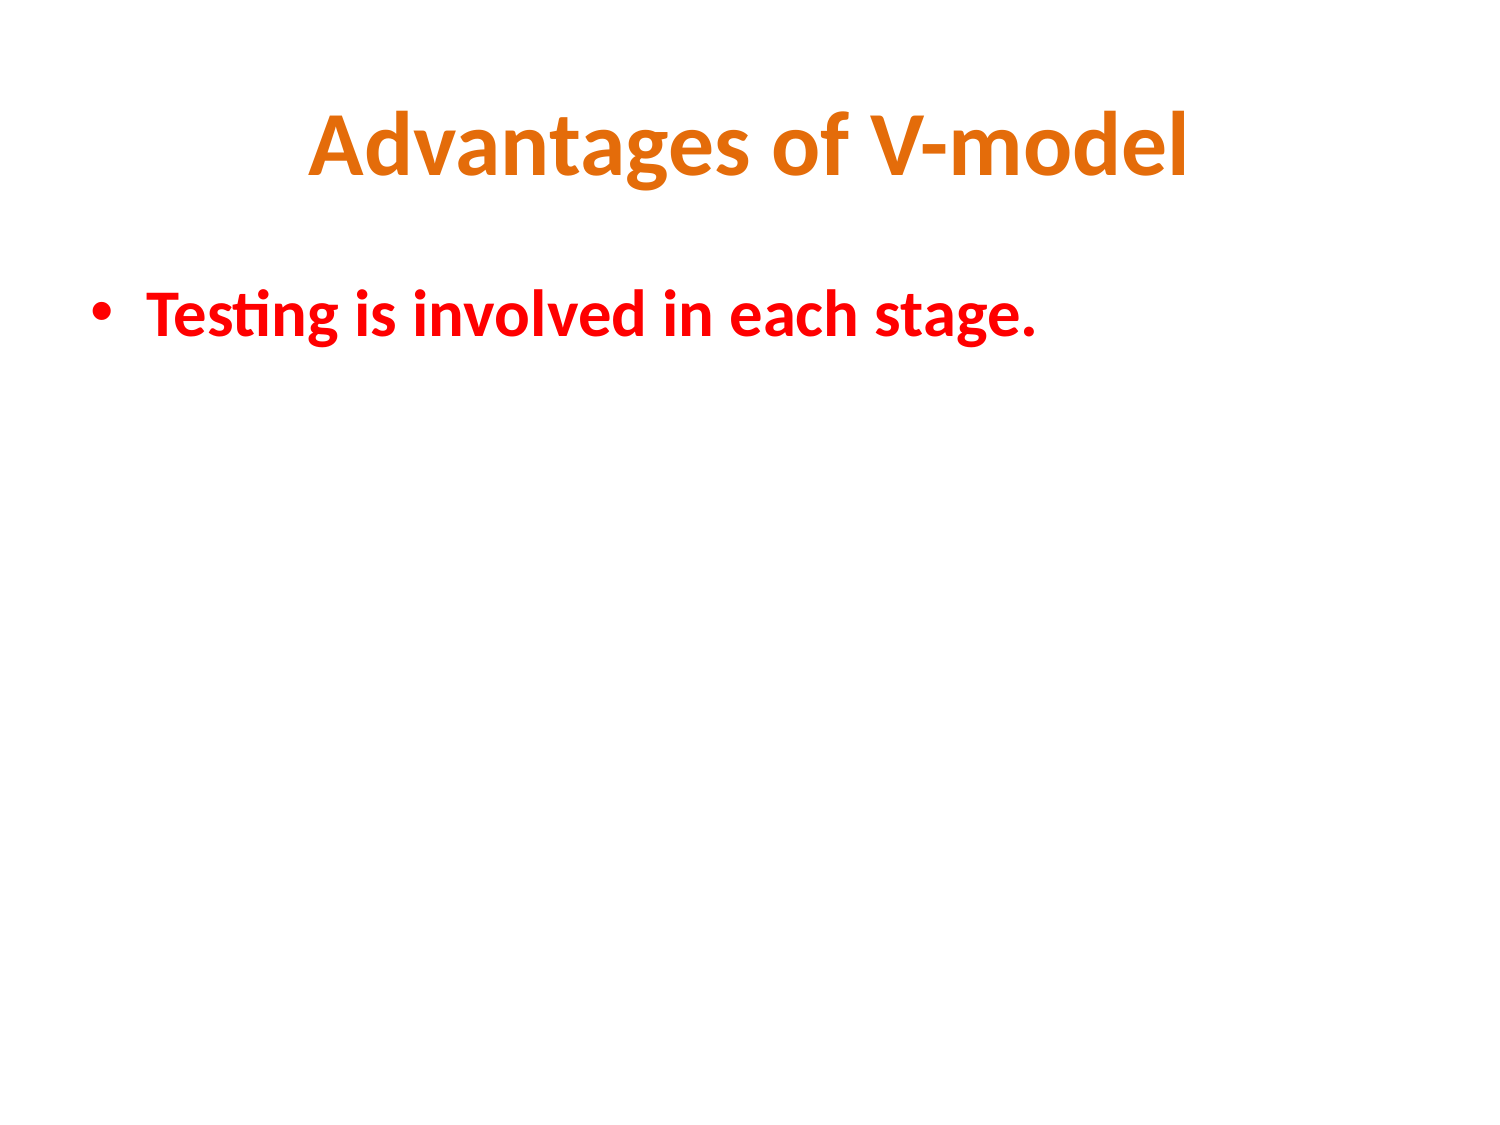

# Advantages of V-model
Testing is involved in each stage.